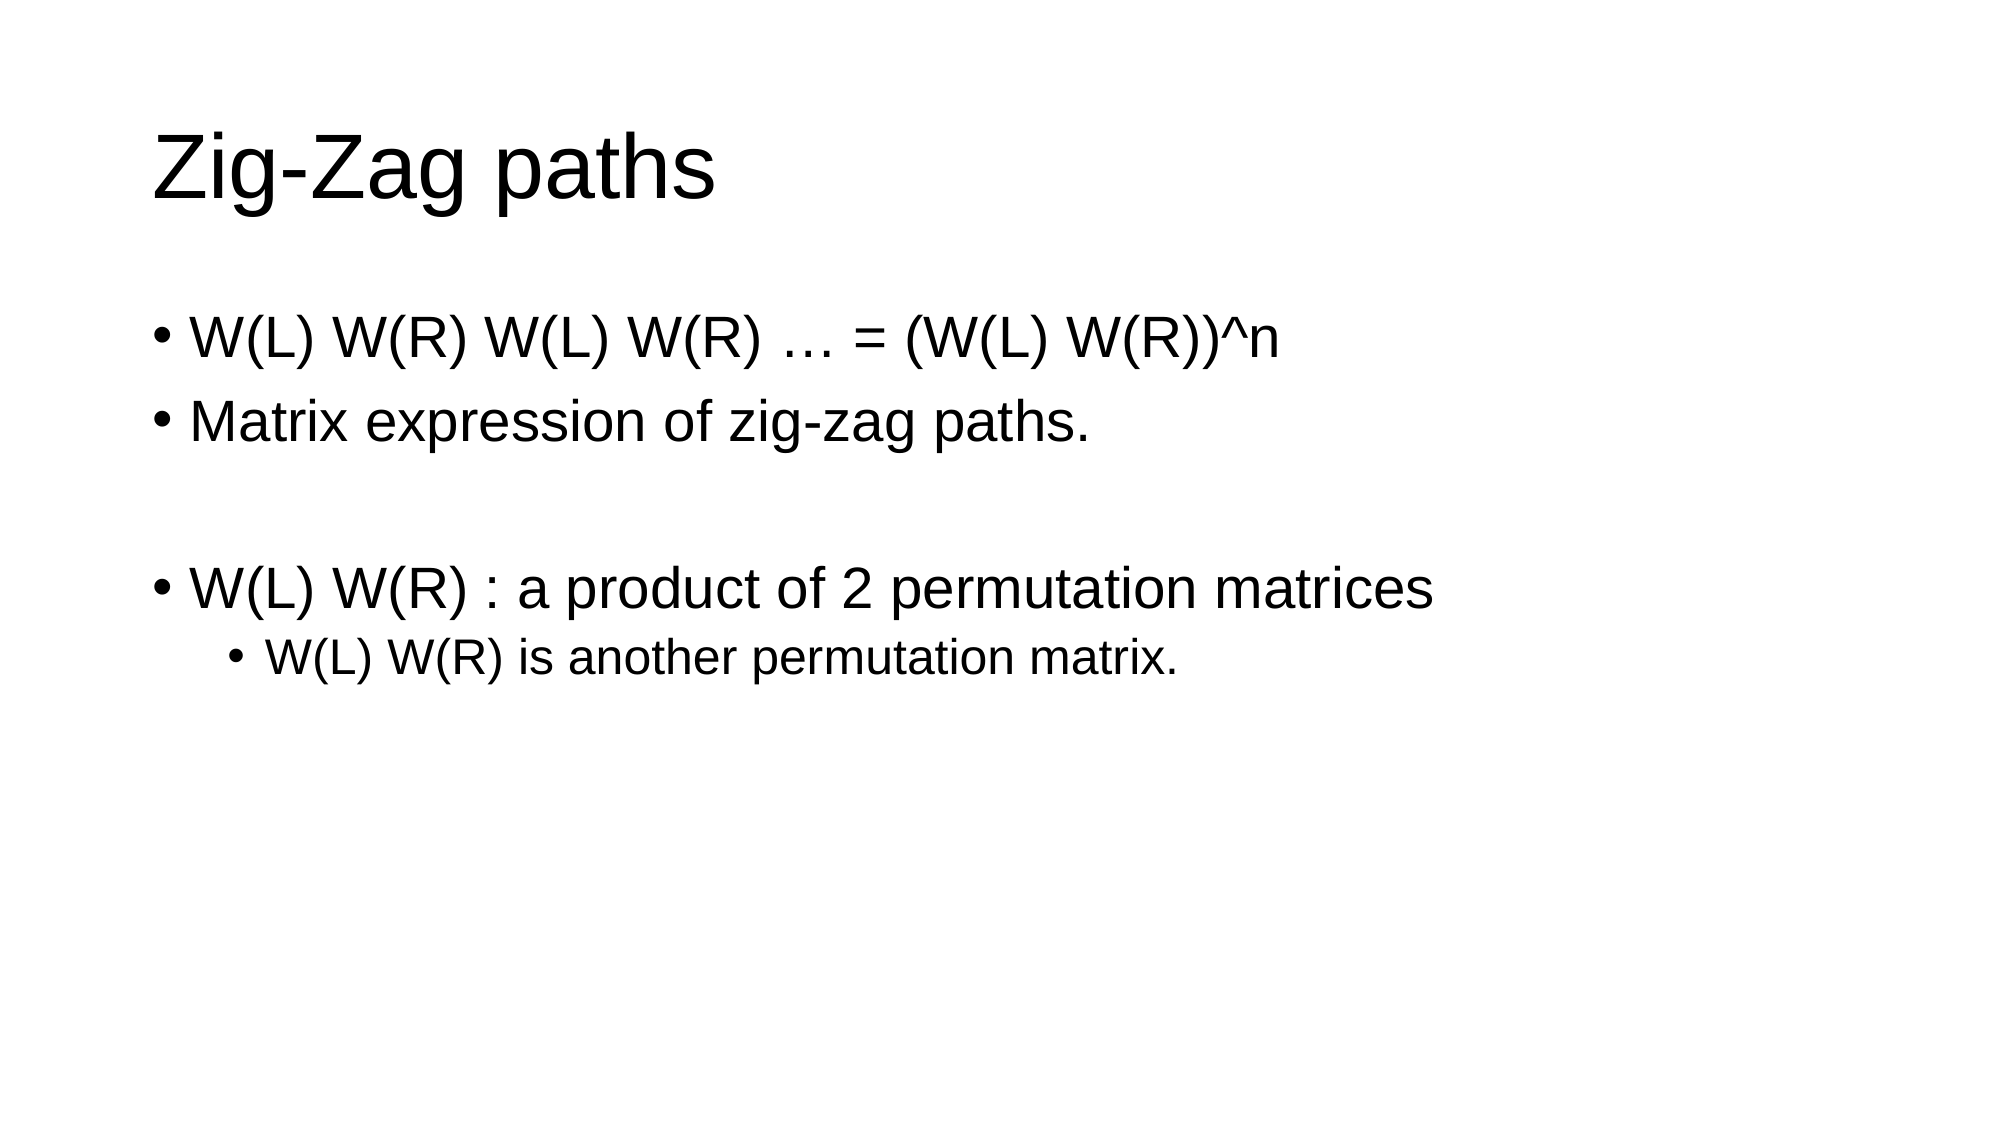

# Zig-Zag paths
W(L) W(R) W(L) W(R) … = (W(L) W(R))^n
Matrix expression of zig-zag paths.

W(L) W(R) : a product of 2 permutation matrices
W(L) W(R) is another permutation matrix.